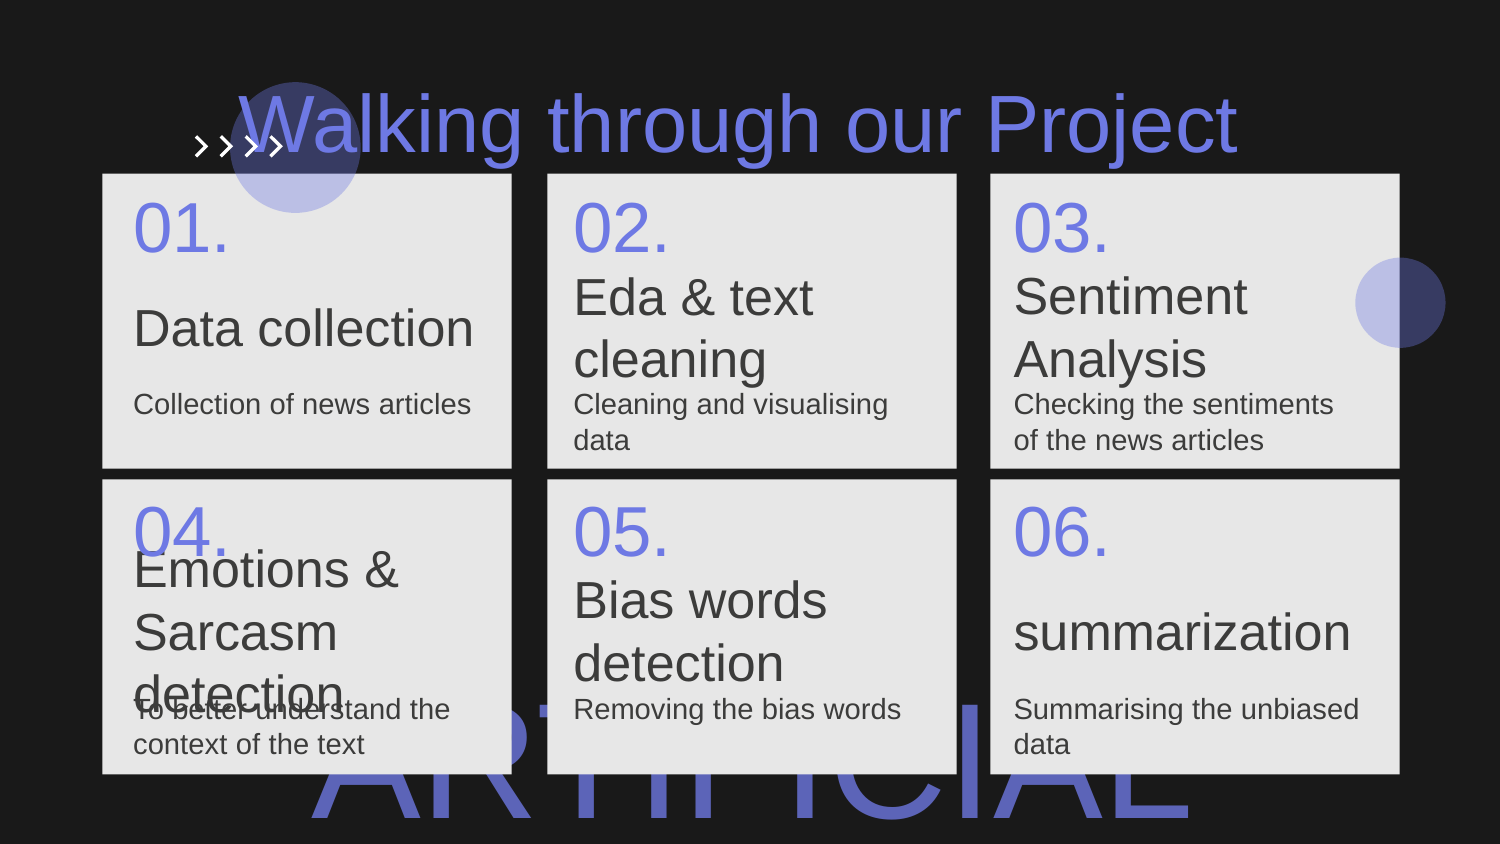

Walking through our Project

01.
02.
03.

# Data collection
Sentiment Analysis
Eda & text cleaning
Collection of news articles
Cleaning and visualising data
Checking the sentiments of the news articles

04.
05.
06.
Emotions & Sarcasm detection
Bias words detection
summarization
To better understand the context of the text
Removing the bias words
Summarising the unbiased data